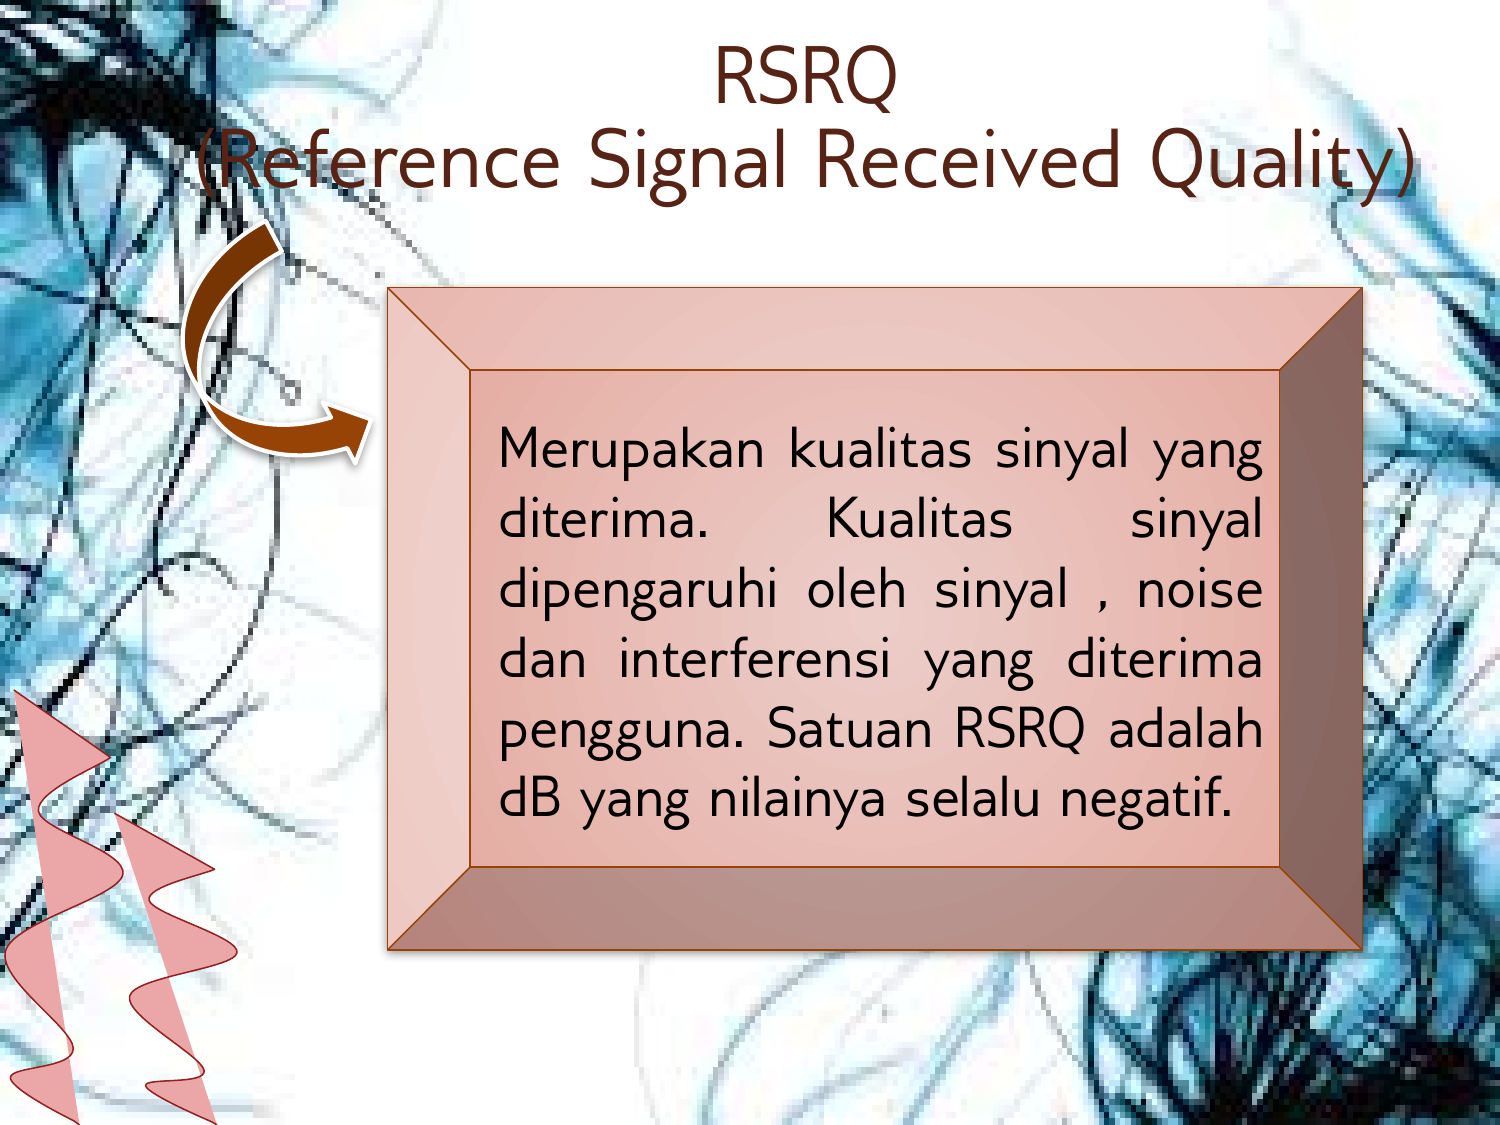

# RSRQ (Reference Signal Received Quality)

Merupakan kualitas sinyal yang diterima. Kualitas sinyal dipengaruhi oleh sinyal , noise dan interferensi yang diterima pengguna. Satuan RSRQ adalah dB yang nilainya selalu negatif.